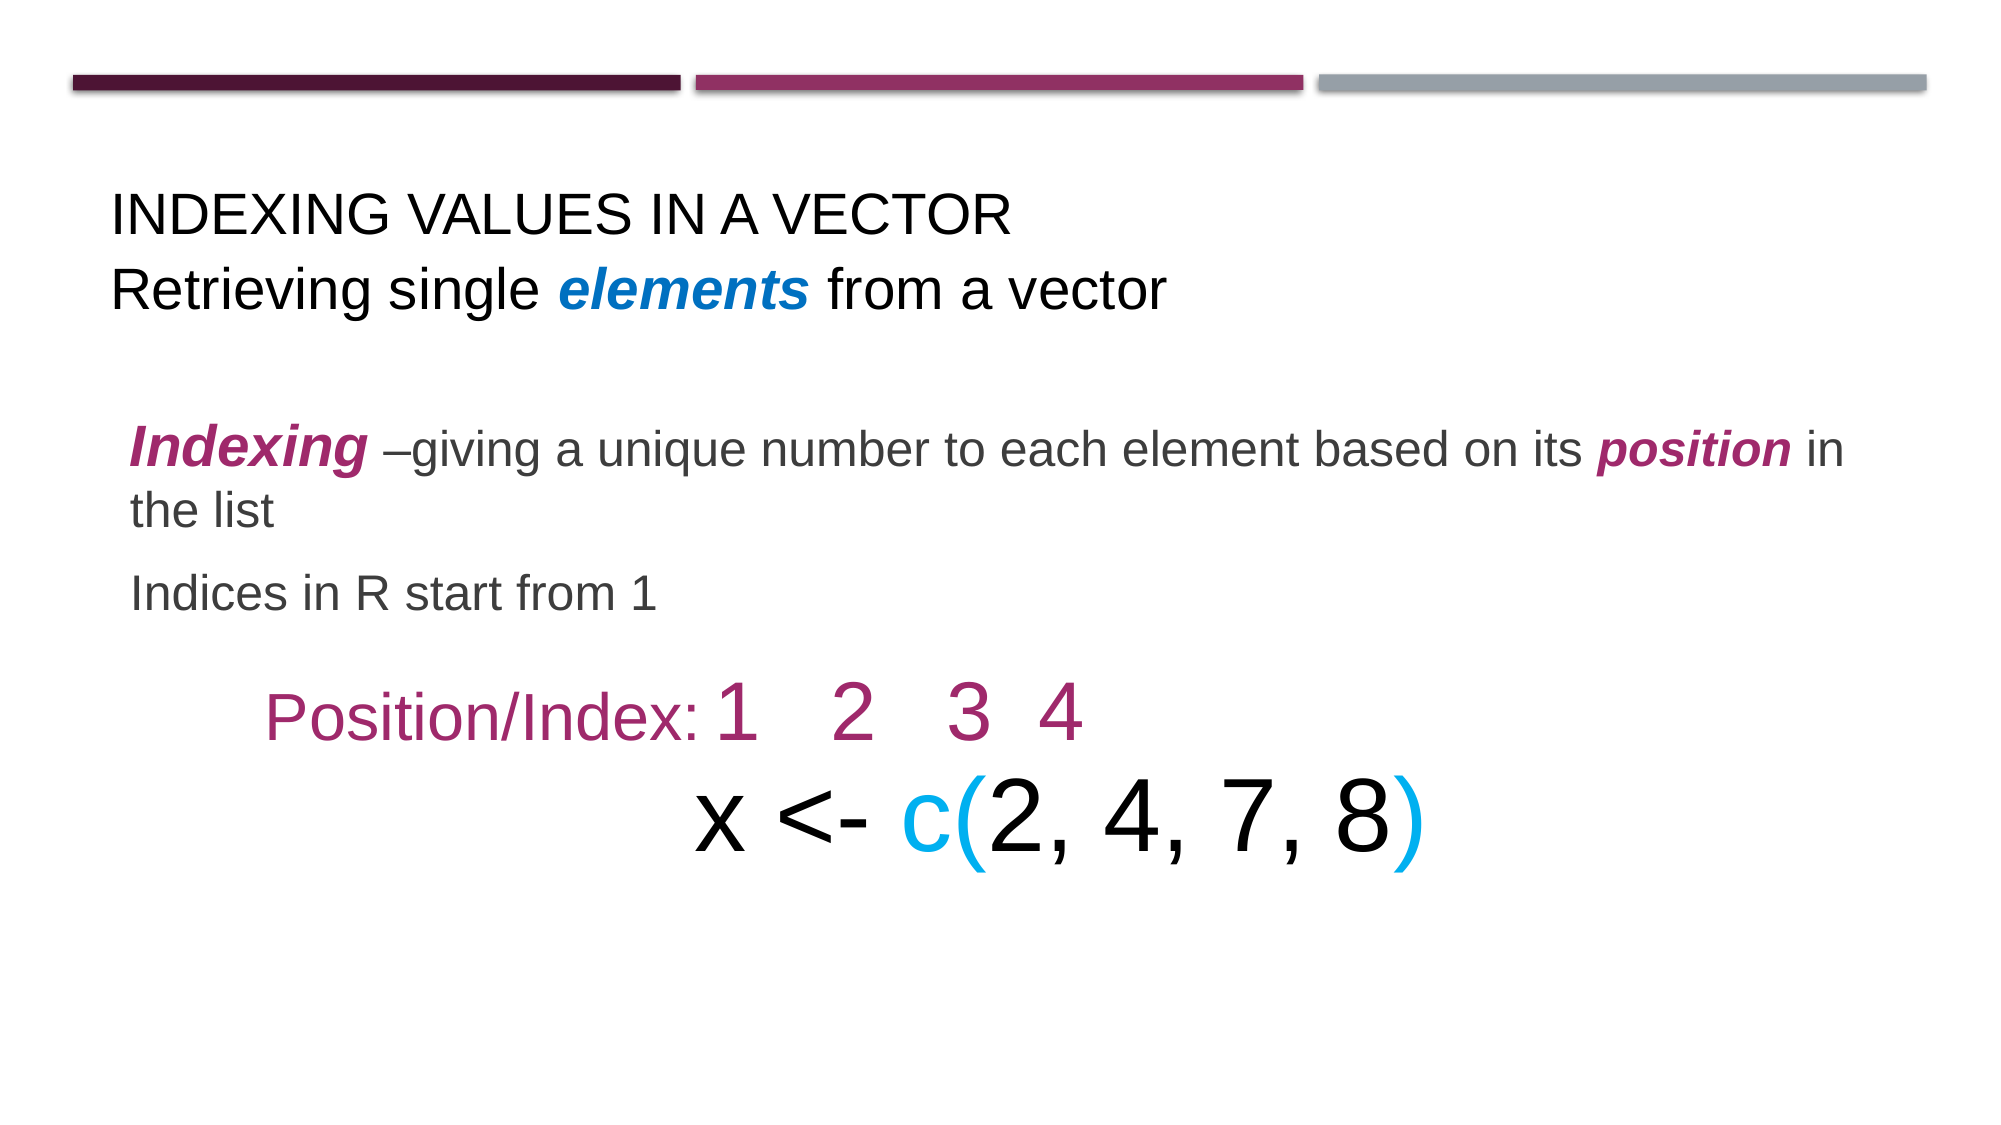

# Indexing Values in a Vector
Retrieving single elements from a vector
Indexing –giving a unique number to each element based on its position in the list
Indices in R start from 1

Position/Index:	1   2   3  4
x <- c(2, 4, 7, 8)